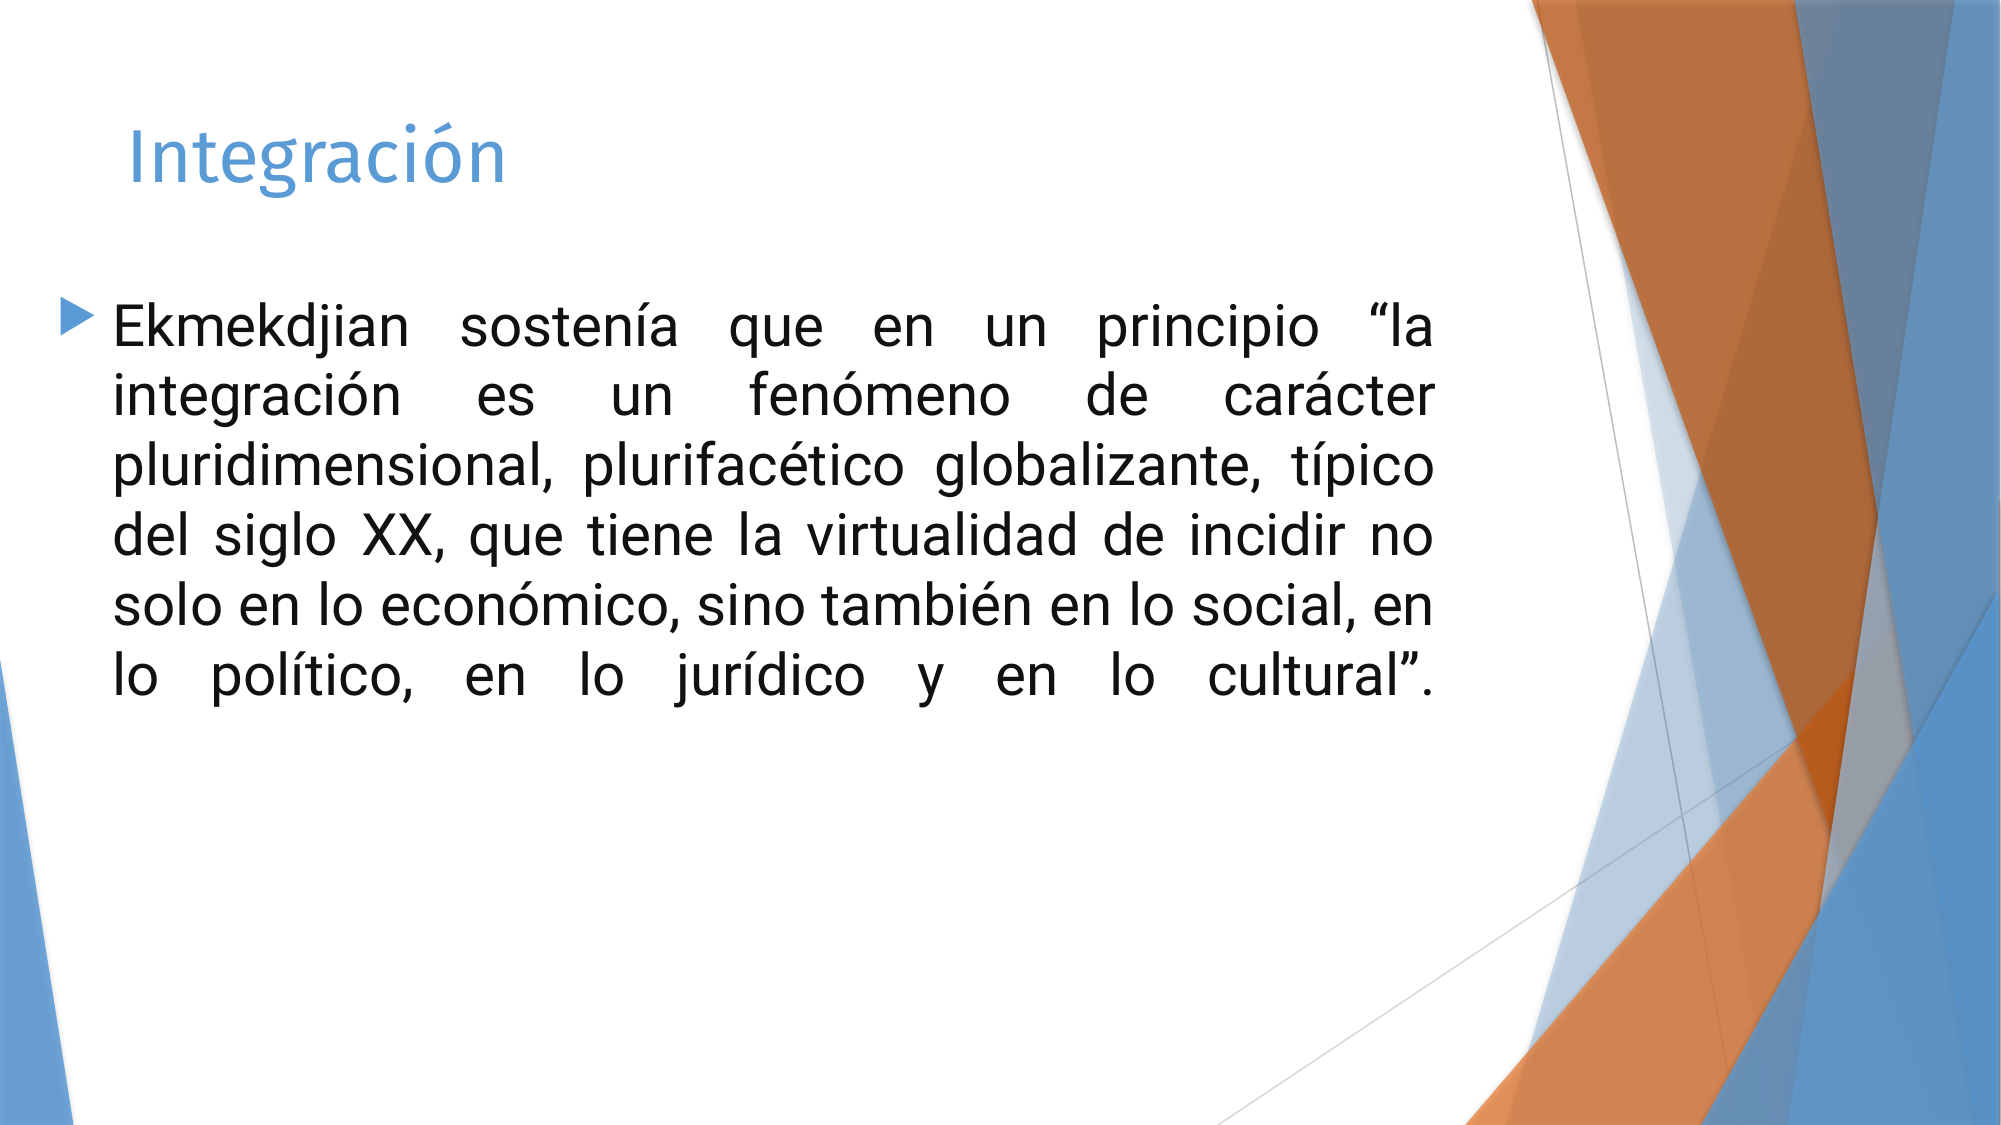

# Integración
Ekmekdjian sostenía que en un principio “la integración es un fenómeno de carácter pluridimensional, plurifacético globalizante, típico del siglo XX, que tiene la virtualidad de incidir no solo en lo económico, sino también en lo social, en lo político, en lo jurídico y en lo cultural”.